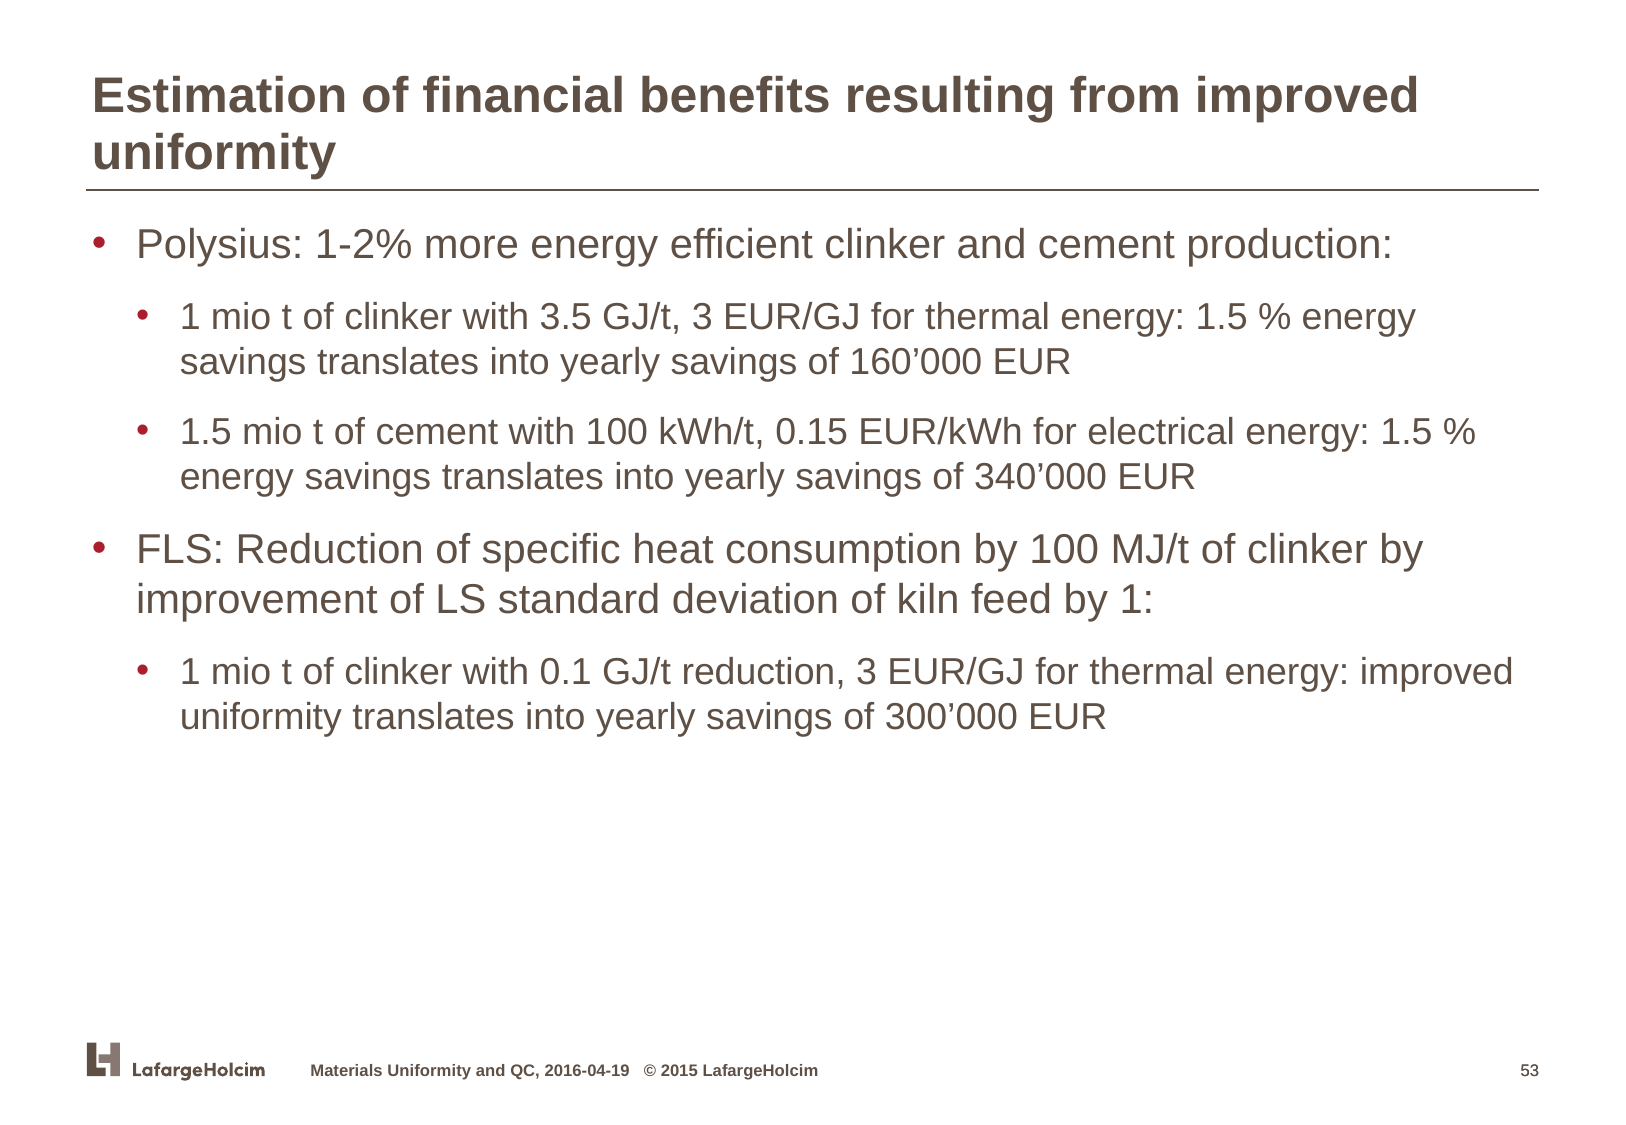

Estimation of financial benefits resulting from improved uniformity
Polysius: 1-2% more energy efficient clinker and cement production:
1 mio t of clinker with 3.5 GJ/t, 3 EUR/GJ for thermal energy: 1.5 % energy savings translates into yearly savings of 160’000 EUR
1.5 mio t of cement with 100 kWh/t, 0.15 EUR/kWh for electrical energy: 1.5 % energy savings translates into yearly savings of 340’000 EUR
FLS: Reduction of specific heat consumption by 100 MJ/t of clinker by improvement of LS standard deviation of kiln feed by 1:
1 mio t of clinker with 0.1 GJ/t reduction, 3 EUR/GJ for thermal energy: improved uniformity translates into yearly savings of 300’000 EUR
Materials Uniformity and QC, 2016-04-19   © 2015 LafargeHolcim
53
53